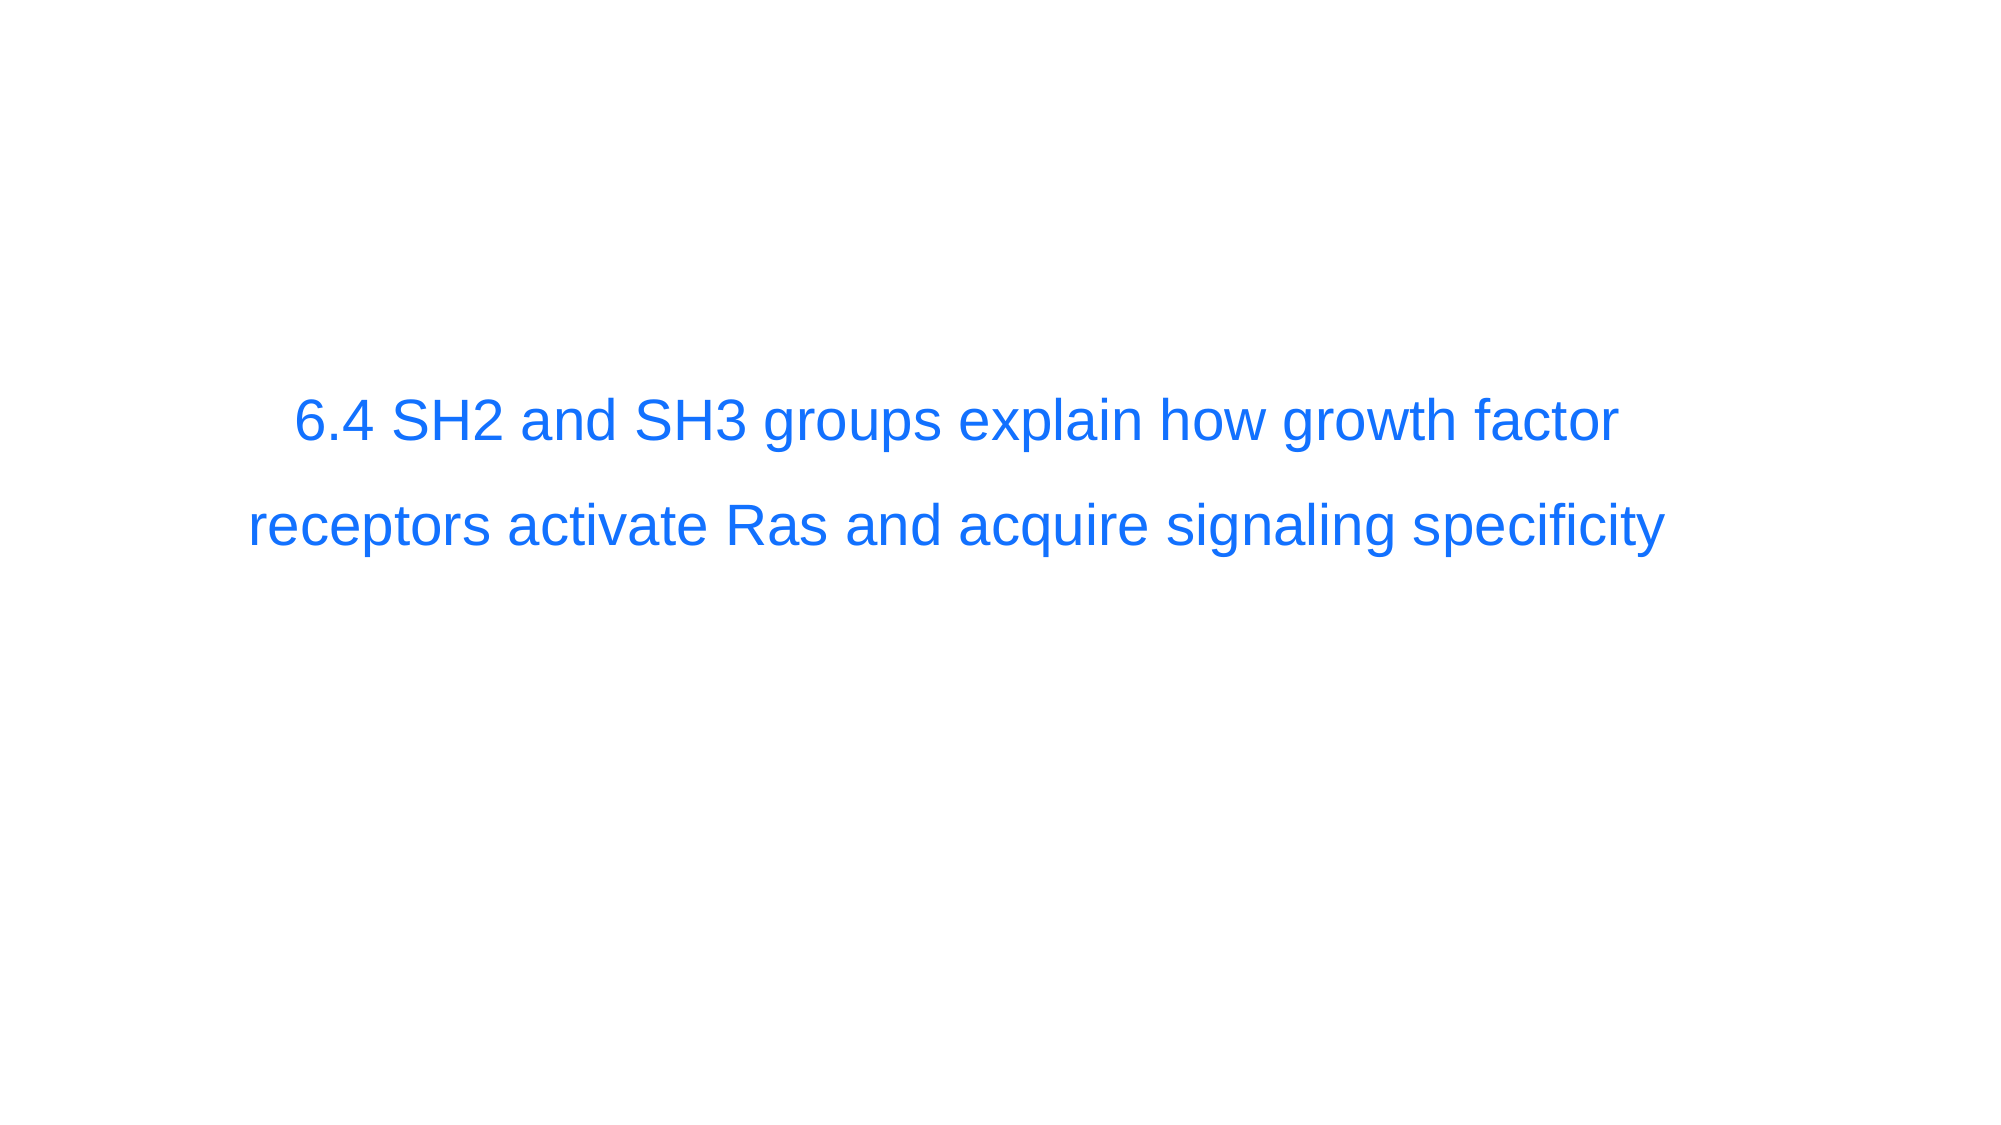

6.4 SH2 and SH3 groups explain how growth factor receptors activate Ras and acquire signaling specificity